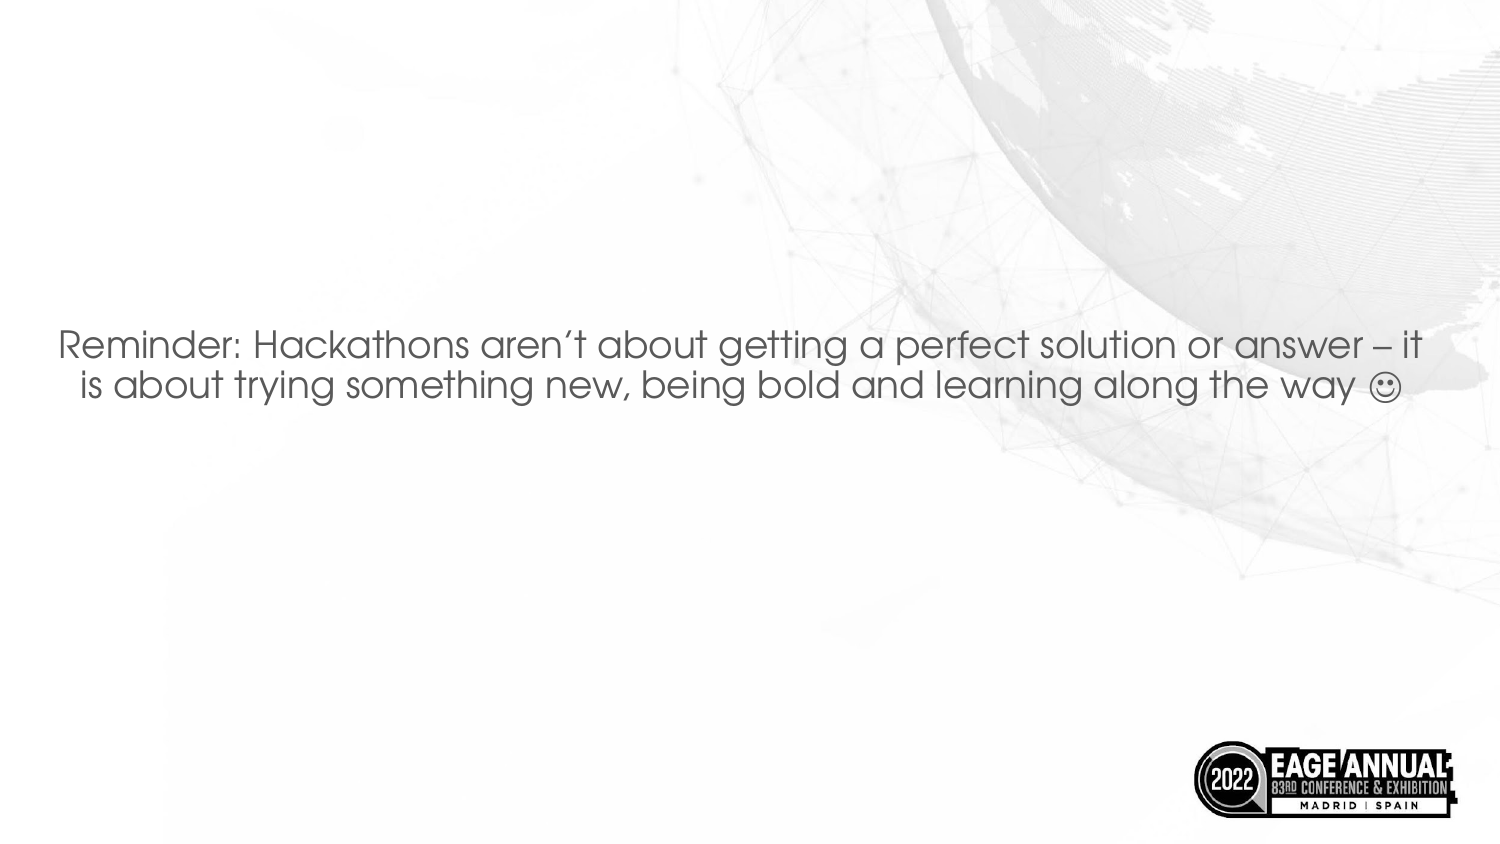

Reminder: Hackathons aren’t about getting a perfect solution or answer – it is about trying something new, being bold and learning along the way ☺